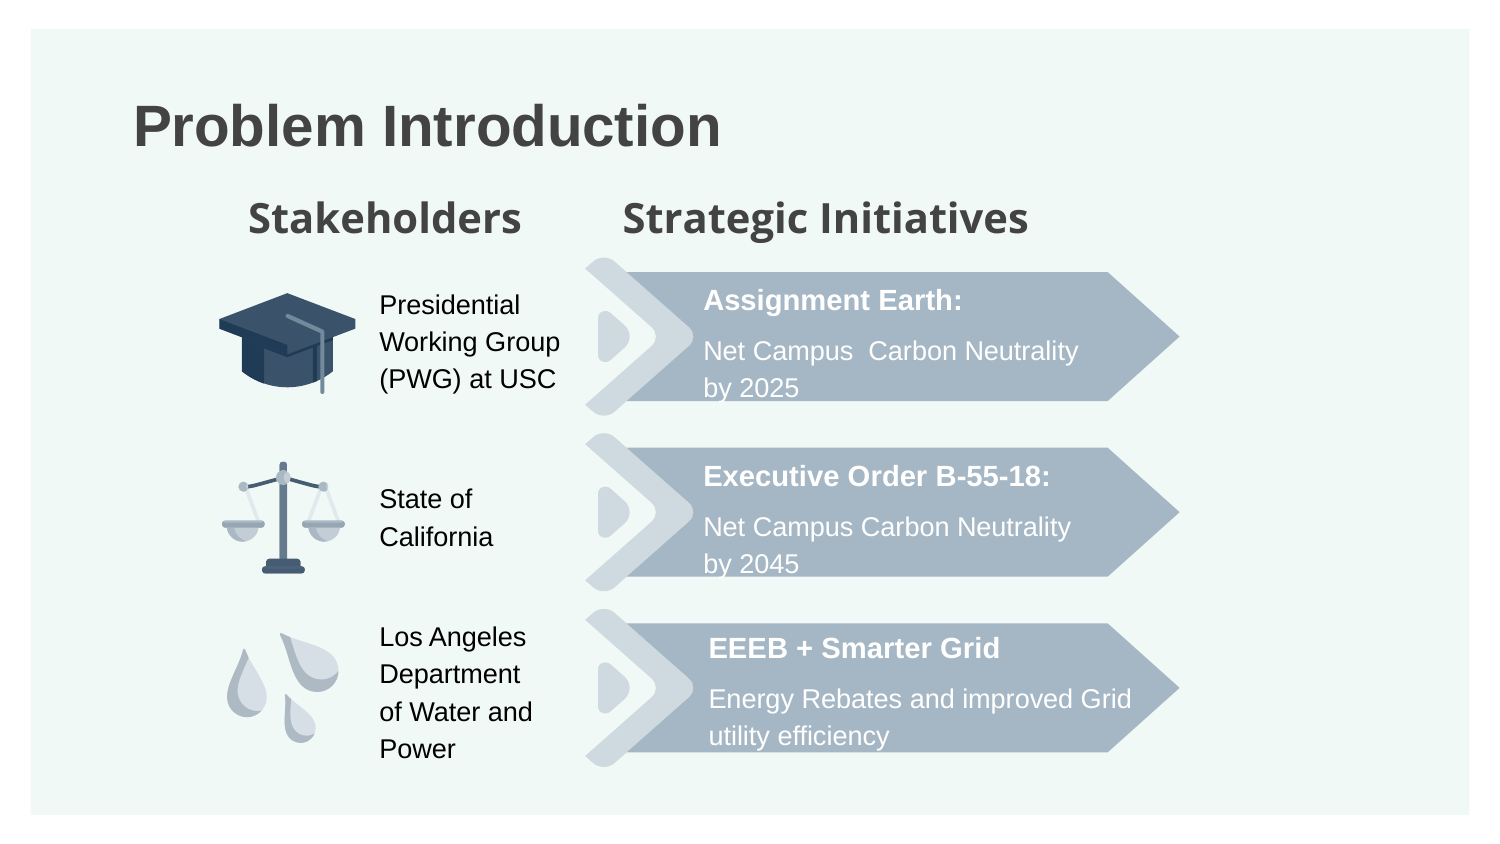

Problem Introduction
Stakeholders
Strategic Initiatives

Assignment Earth:
Net Campus  Carbon Neutrality by 2025
Presidential Working Group (PWG) at USC

Executive Order B-55-18:
Net Campus Carbon Neutrality by 2045
State of California

Los Angeles Department of Water and Power
EEEB + Smarter Grid
Energy Rebates and improved Grid utility efficiency